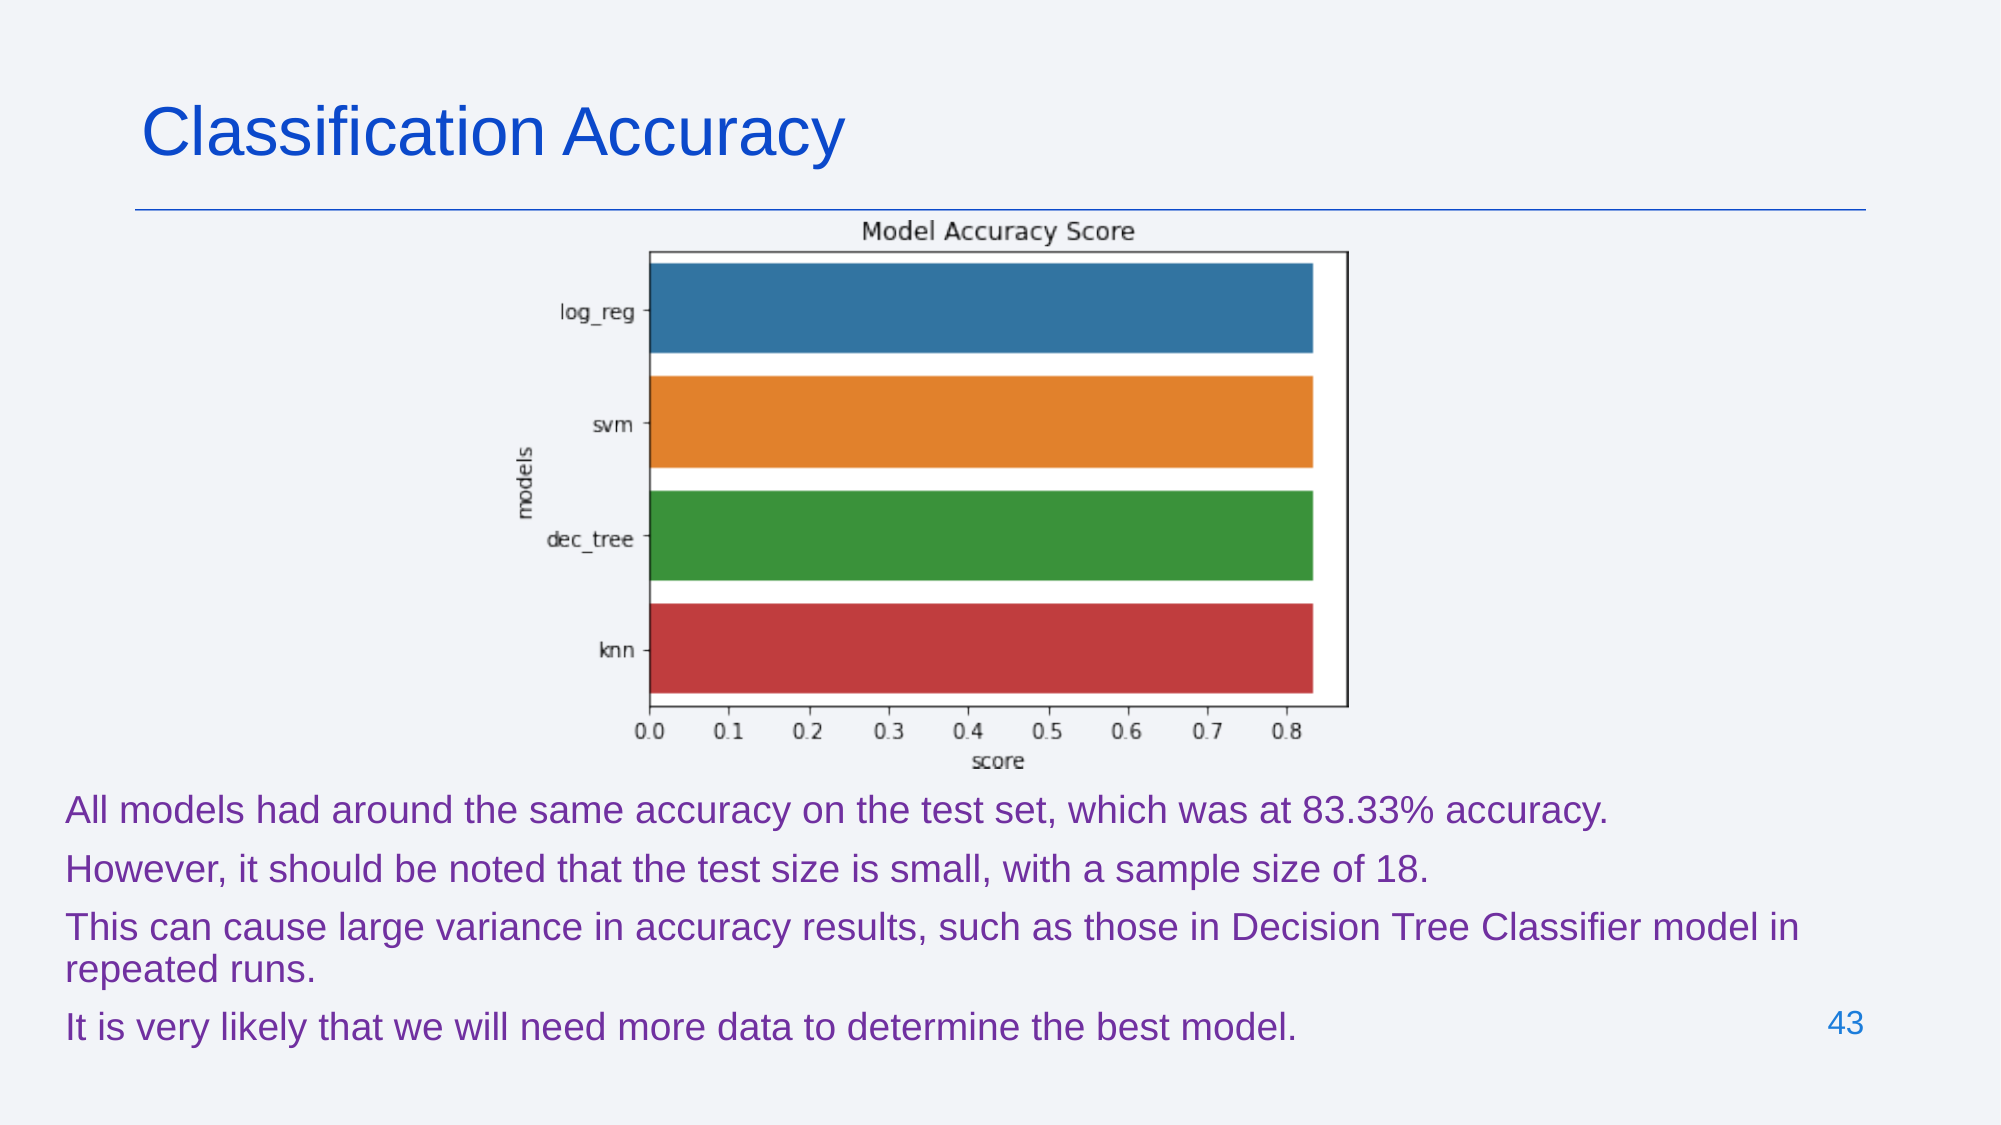

Classification Accuracy

All models had around the same accuracy on the test set, which was at 83.33% accuracy.
However, it should be noted that the test size is small, with a sample size of 18.
This can cause large variance in accuracy results, such as those in Decision Tree Classifier model in repeated runs.
It is very likely that we will need more data to determine the best model.
43